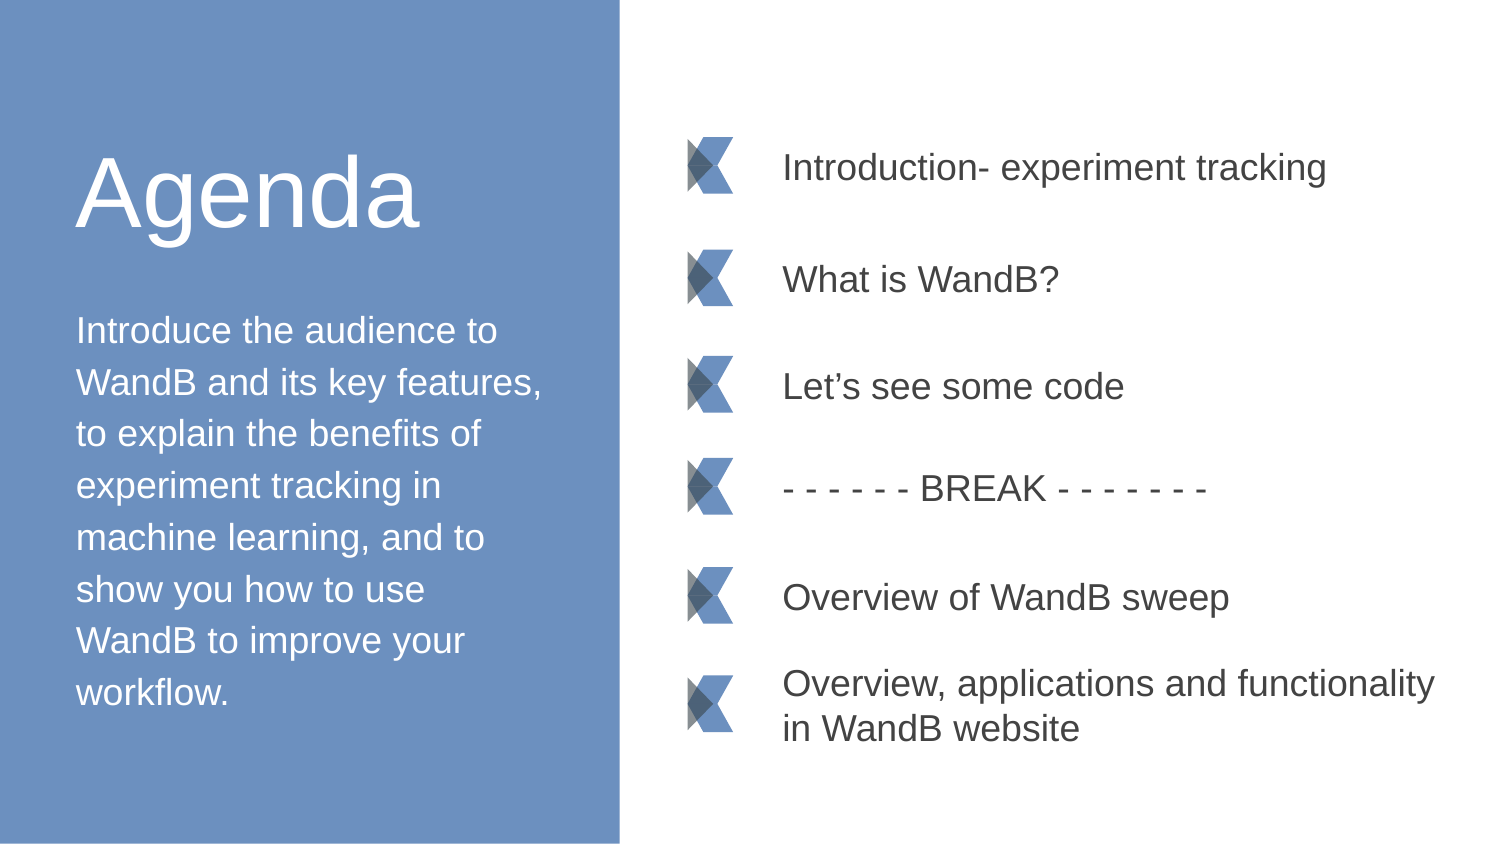

# Agenda
Introduction- experiment tracking

What is WandB?

Introduce the audience to WandB and its key features, to explain the benefits of experiment tracking in machine learning, and to show you how to use WandB to improve your workflow.
Let’s see some code

- - - - - - BREAK - - - - - - -

Overview of WandB sweep

Overview, applications and functionality in WandB website